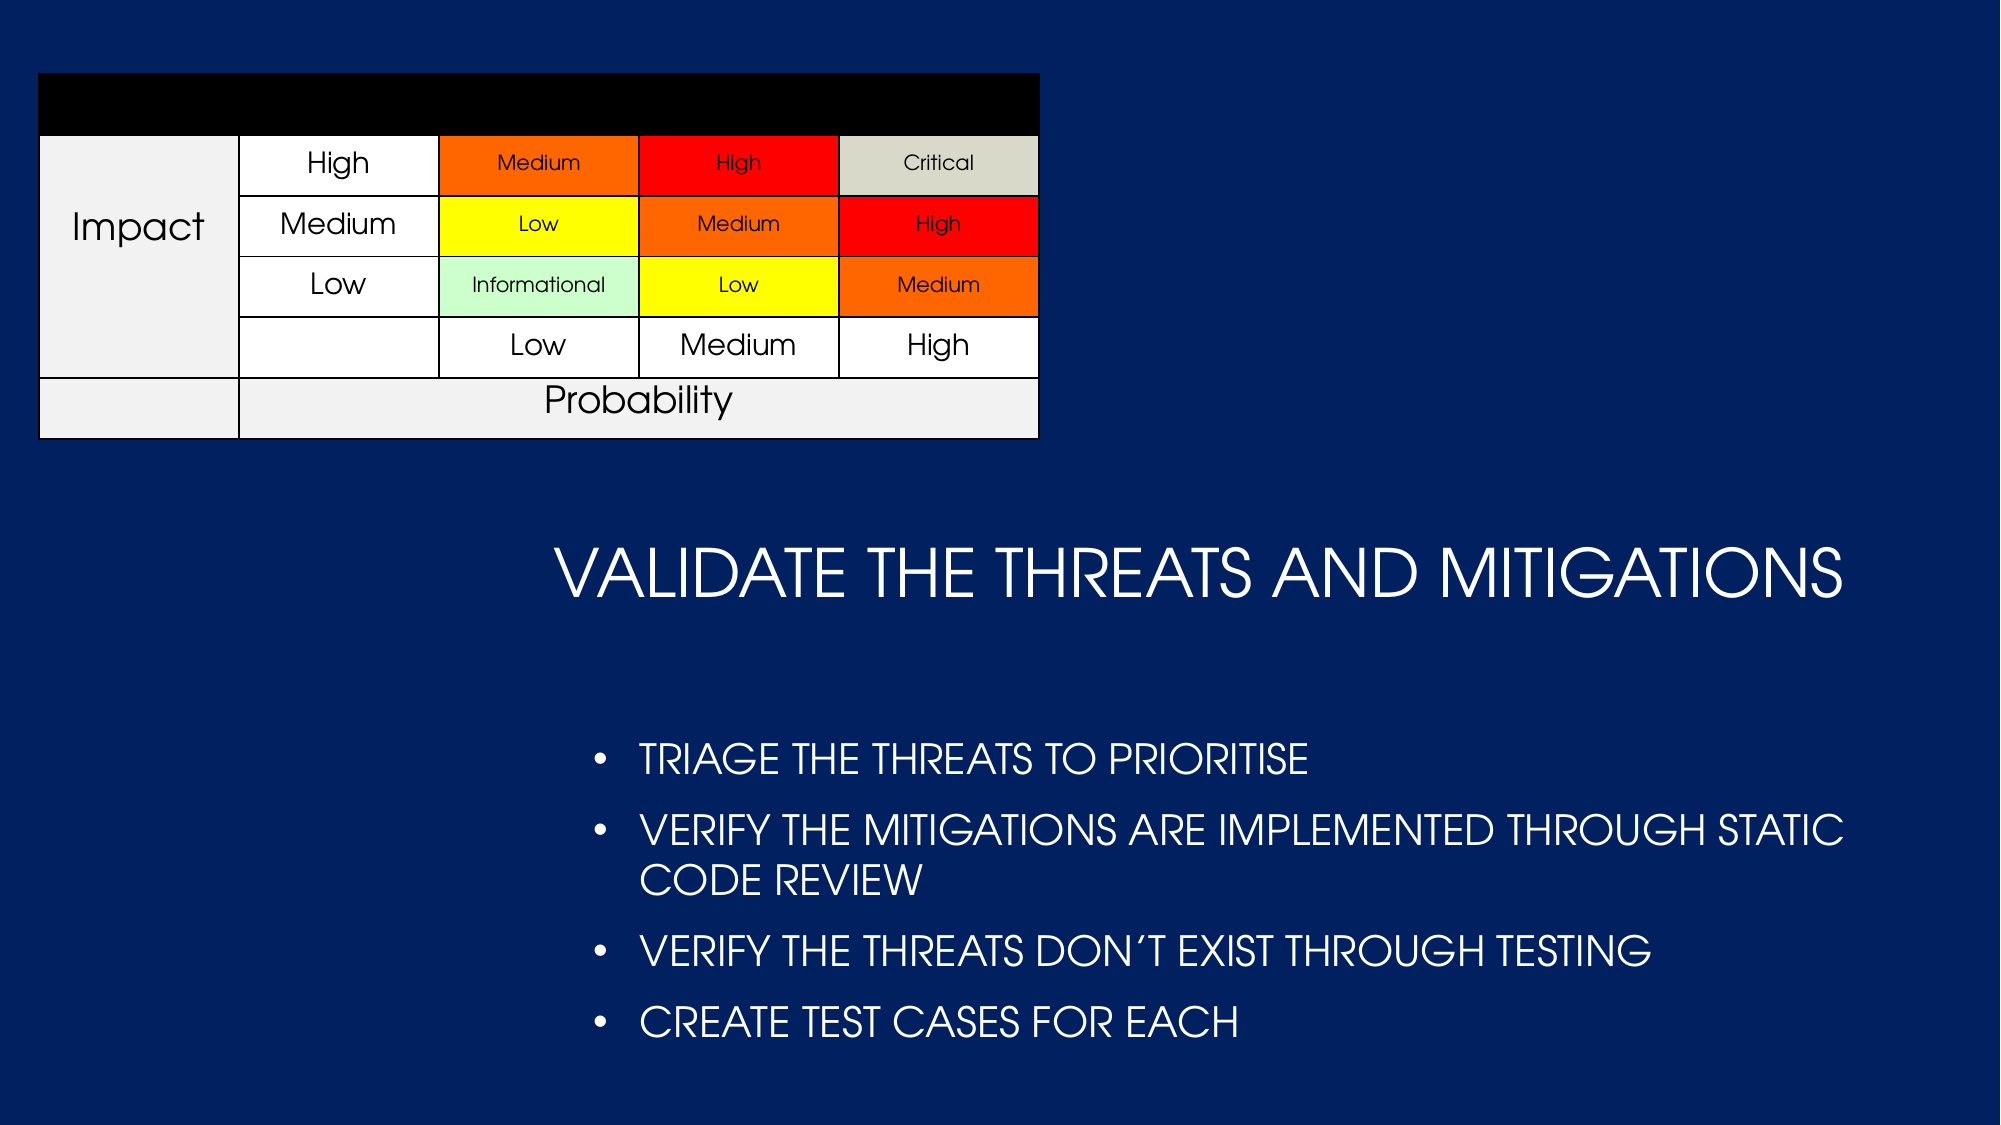

| Overall Risk Severity |  |  |  |  |
| --- | --- | --- | --- | --- |
| Impact | High | Medium | High | Critical |
|  | Medium | Low | Medium | High |
|  | Low | Informational | Low | Medium |
|  |  | Low | Medium | High |
|  | Probability |  |  |  |
# Validate the threats and mitigations
Triage the threats to prioritise
Verify the mitigations are implemented through Static code review
Verify the threats don’t exist through Testing
Create test cases for each